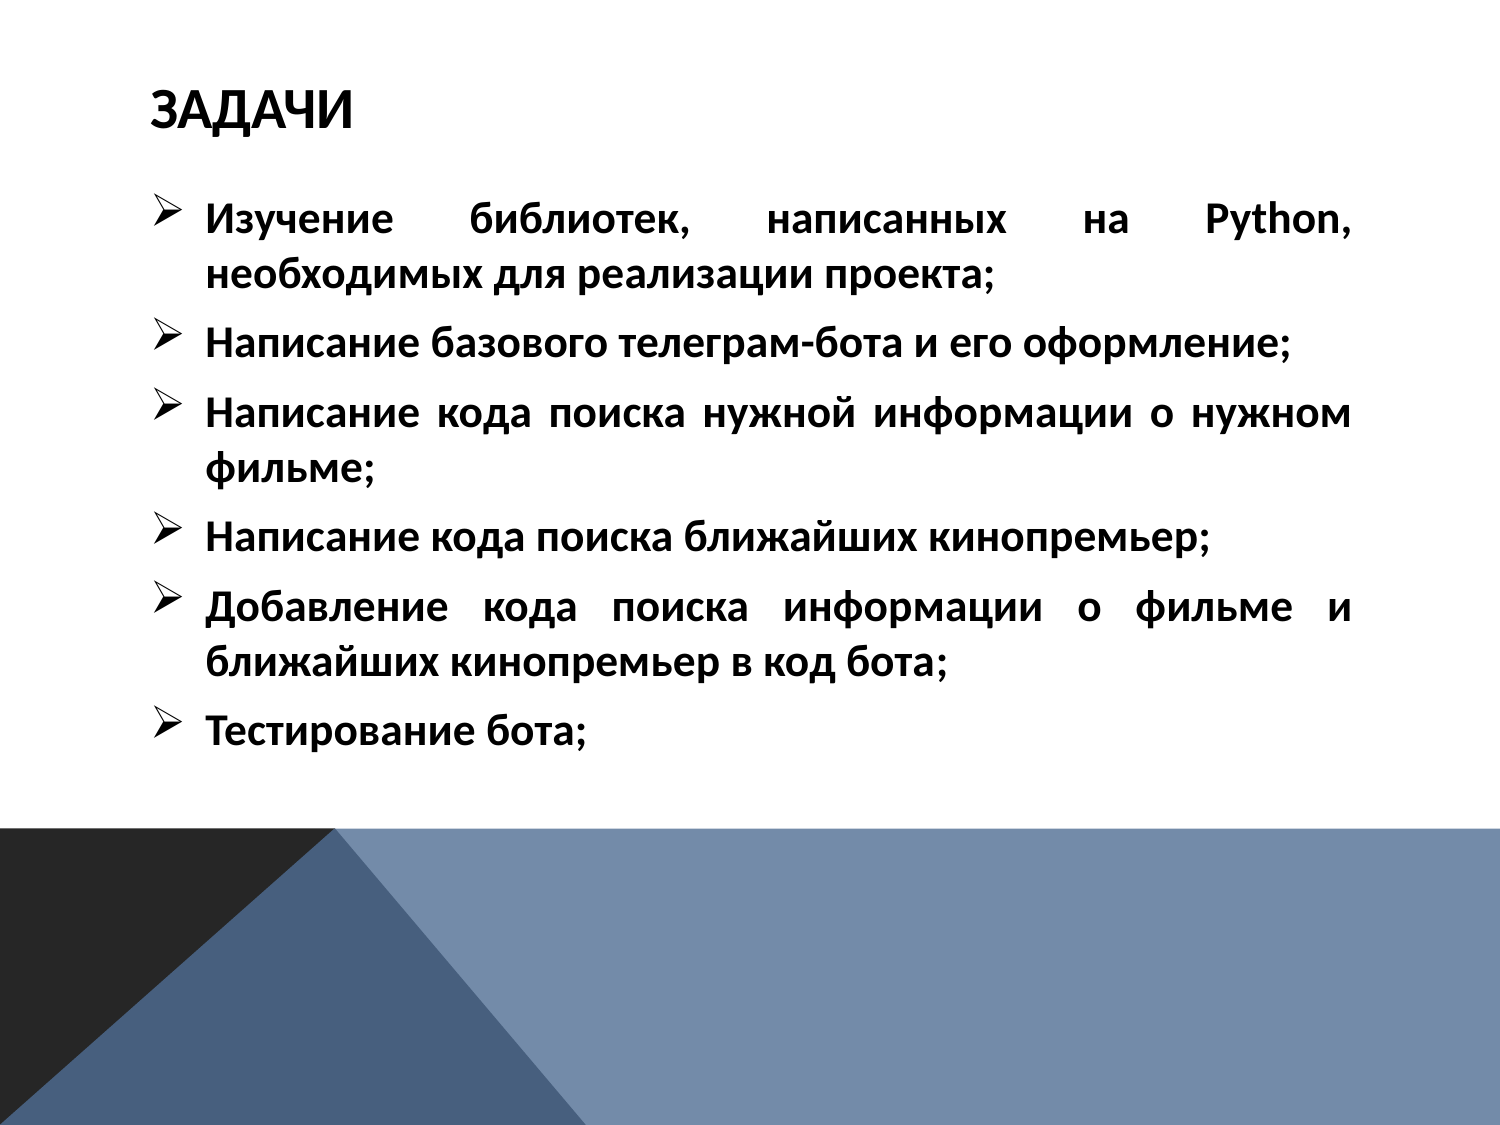

# задачи
Изучение библиотек, написанных на Python, необходимых для реализации проекта;
Написание базового телеграм-бота и его оформление;
Написание кода поиска нужной информации о нужном фильме;
Написание кода поиска ближайших кинопремьер;
Добавление кода поиска информации о фильме и ближайших кинопремьер в код бота;
Тестирование бота;